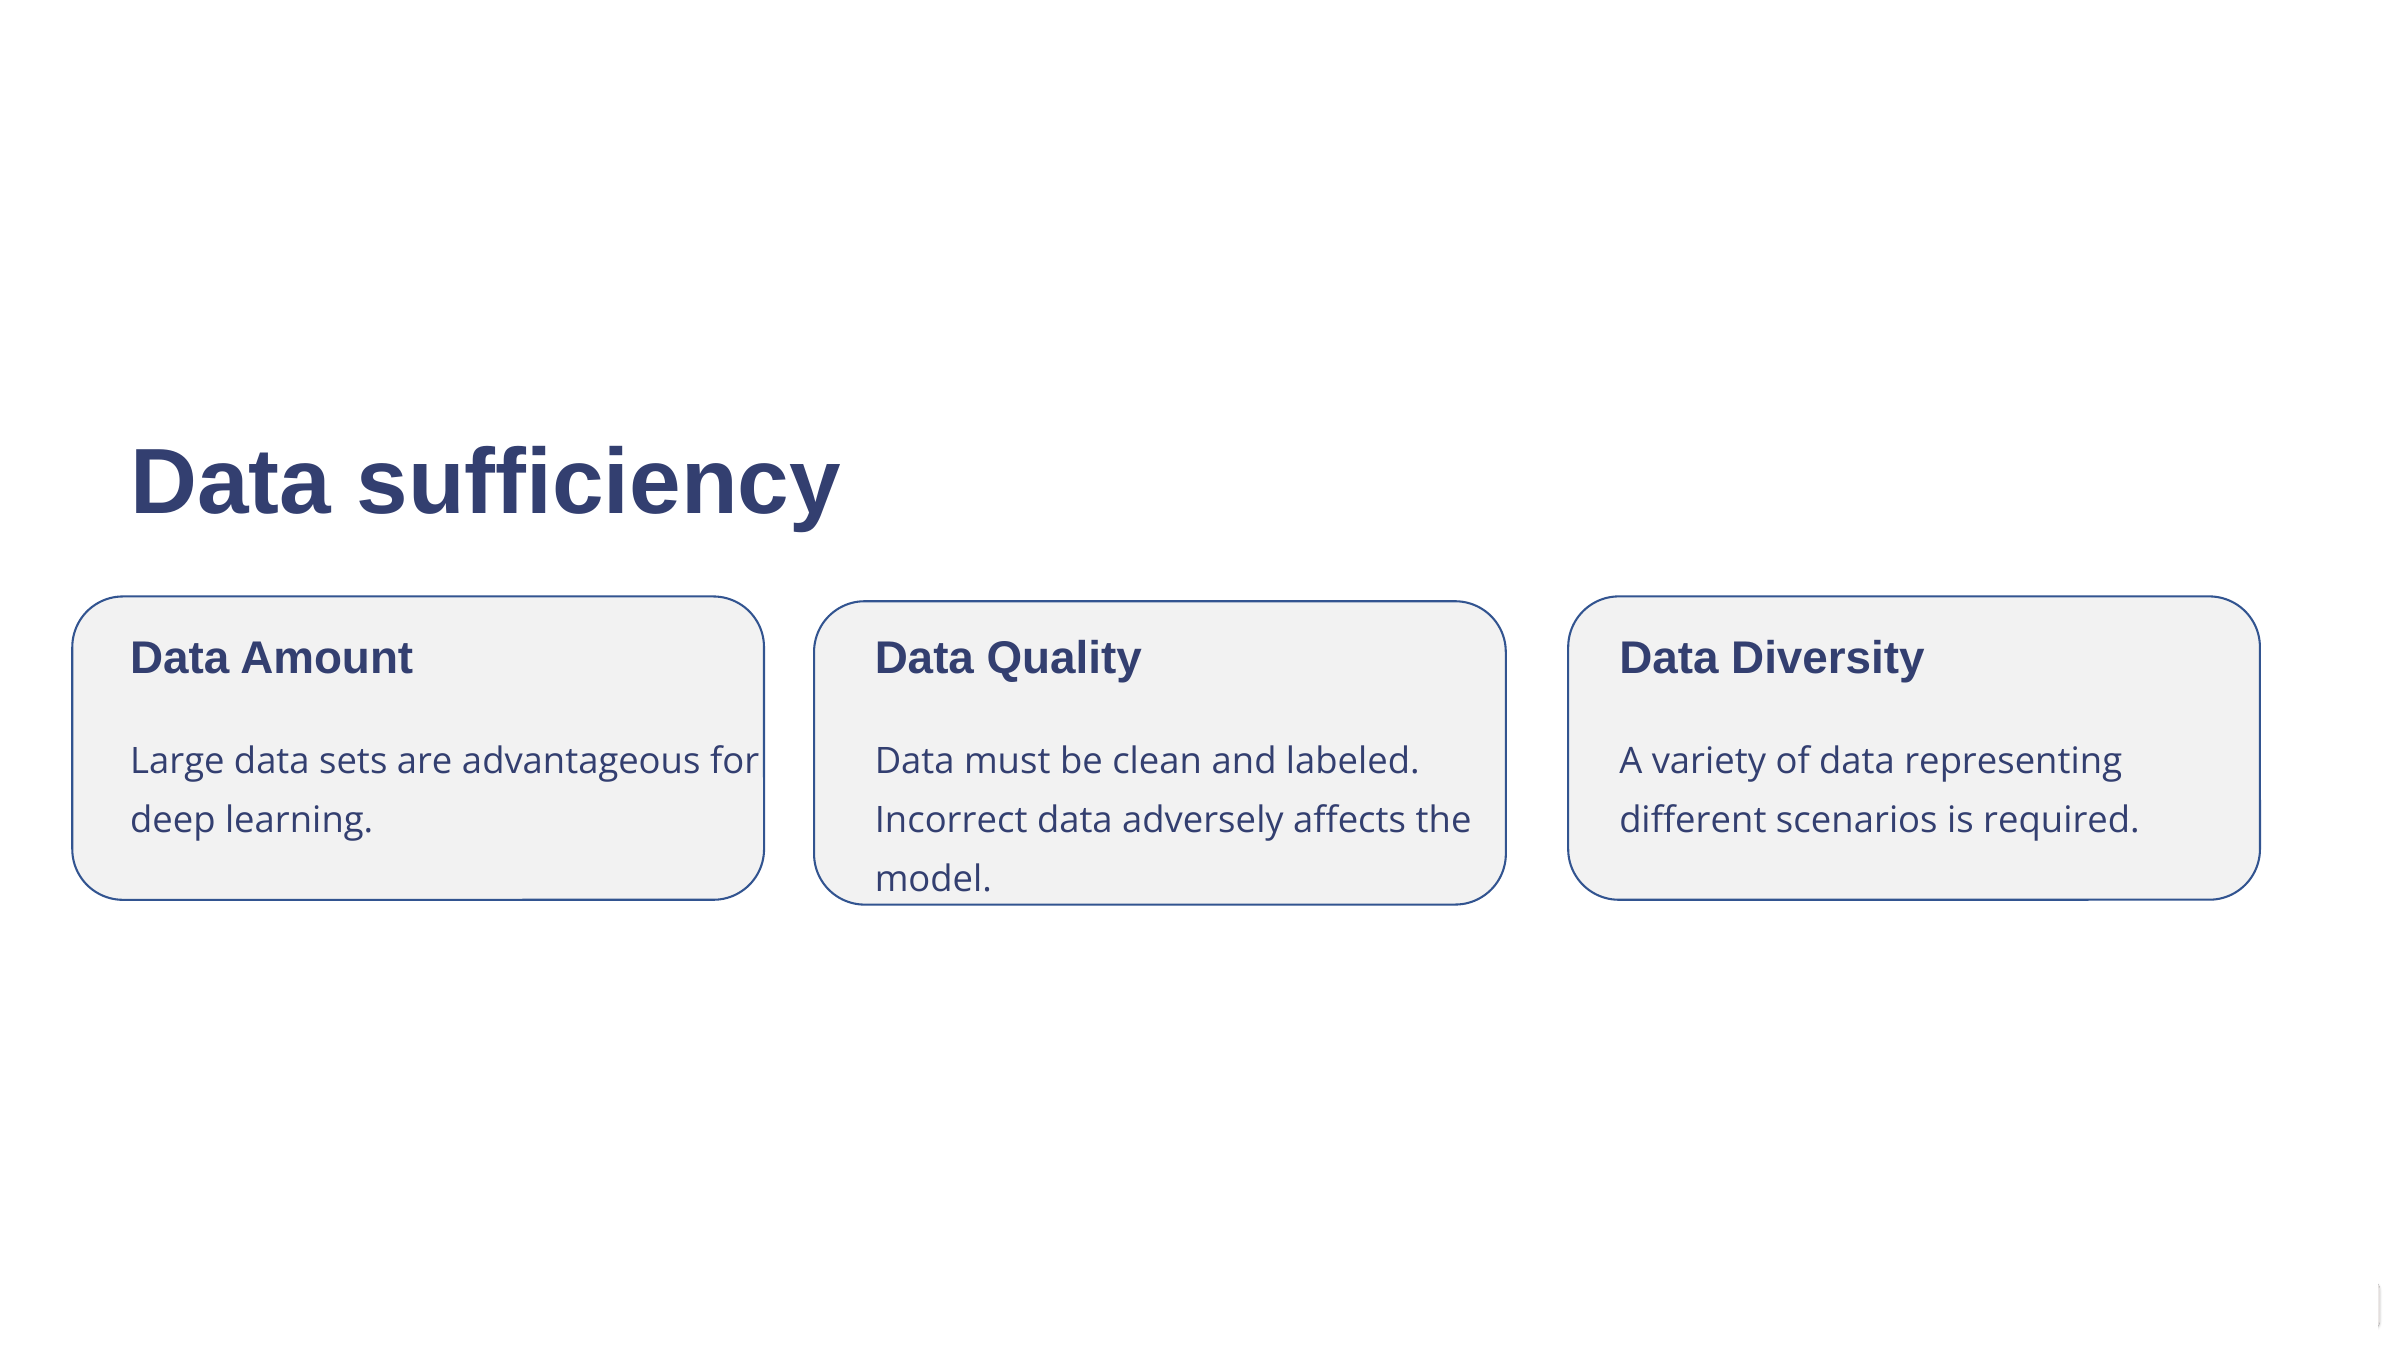

Data sufficiency

Data Amount
Data Quality
Data Diversity
Large data sets are advantageous for deep learning.
Data must be clean and labeled. Incorrect data adversely affects the model.
A variety of data representing different scenarios is required.